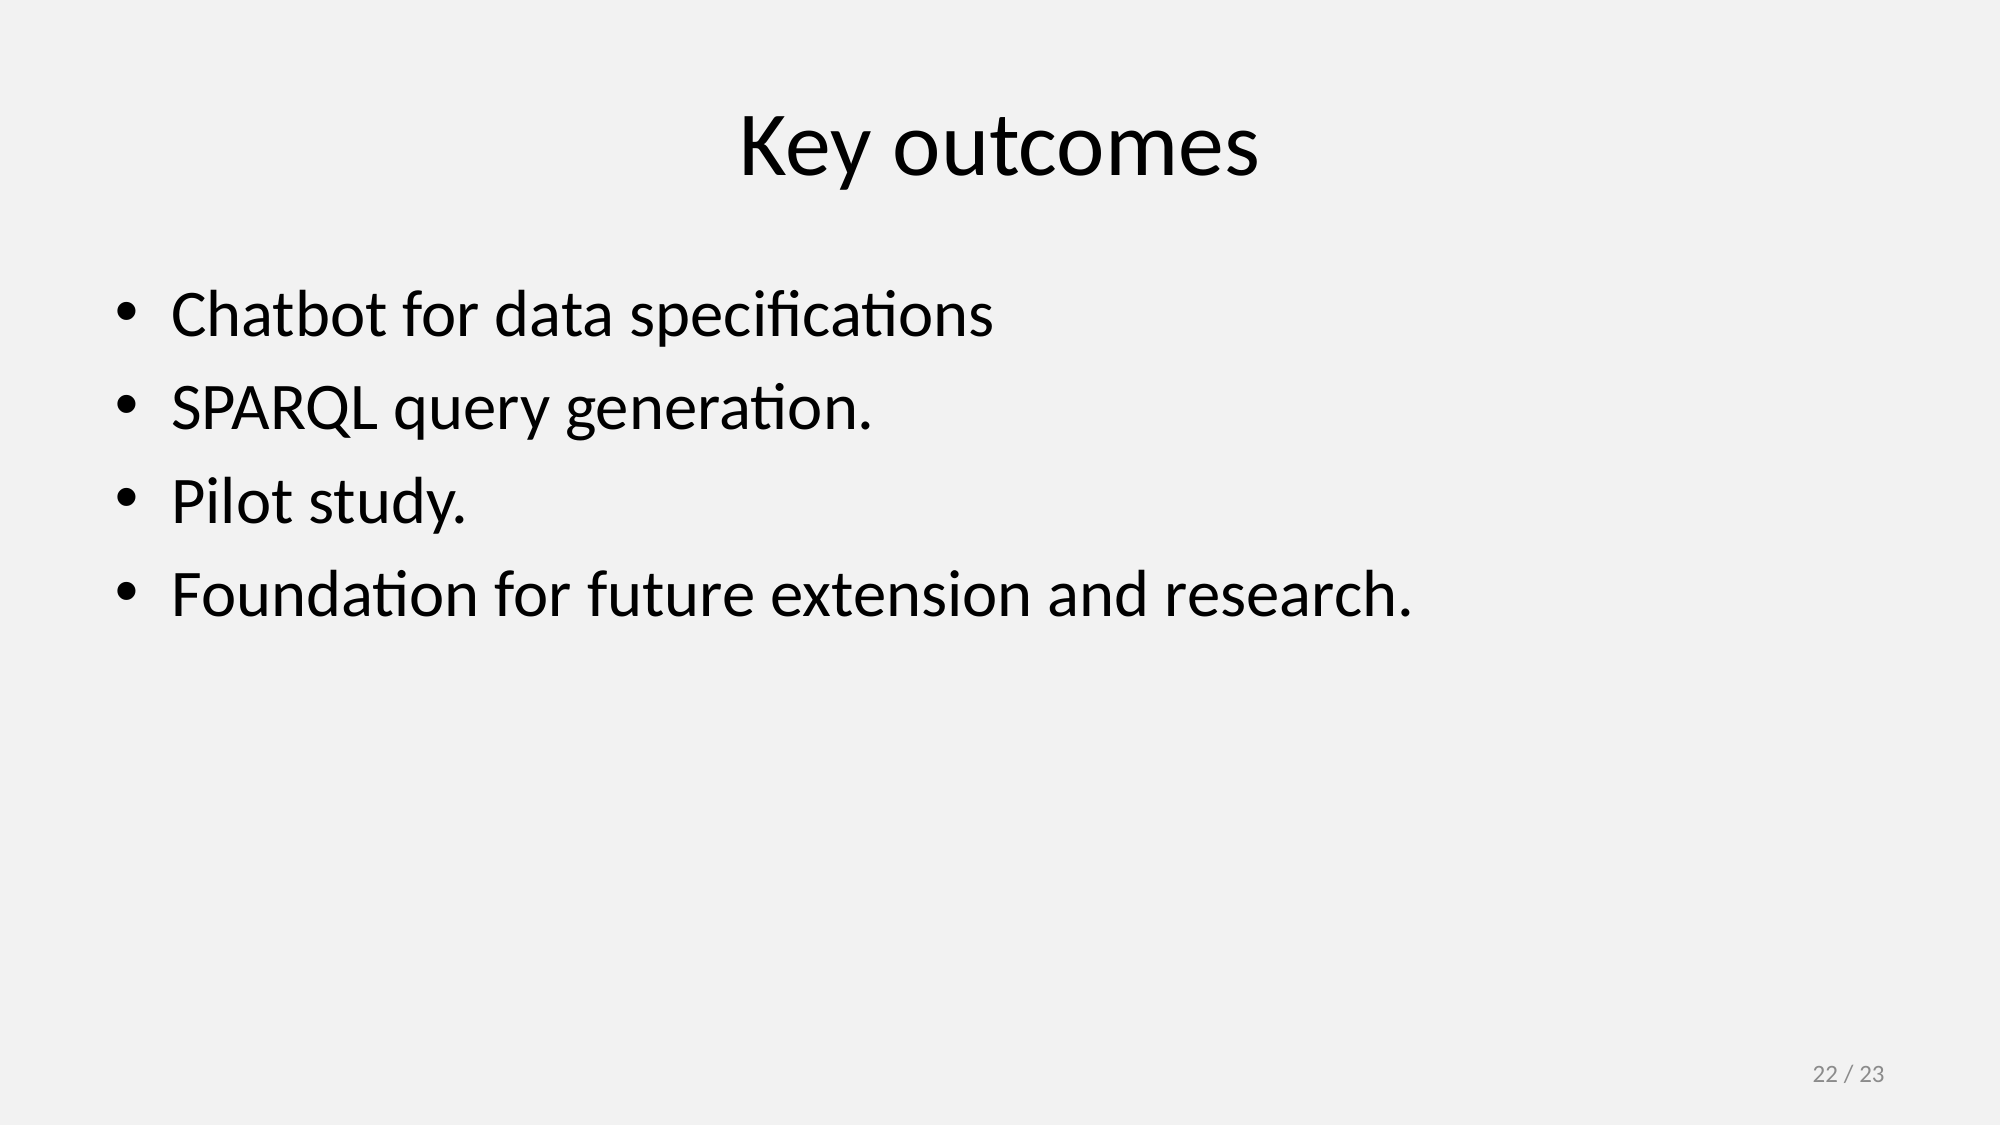

# Key outcomes
Chatbot for data specifications
SPARQL query generation.
Pilot study.
Foundation for future extension and research.

22 / 23